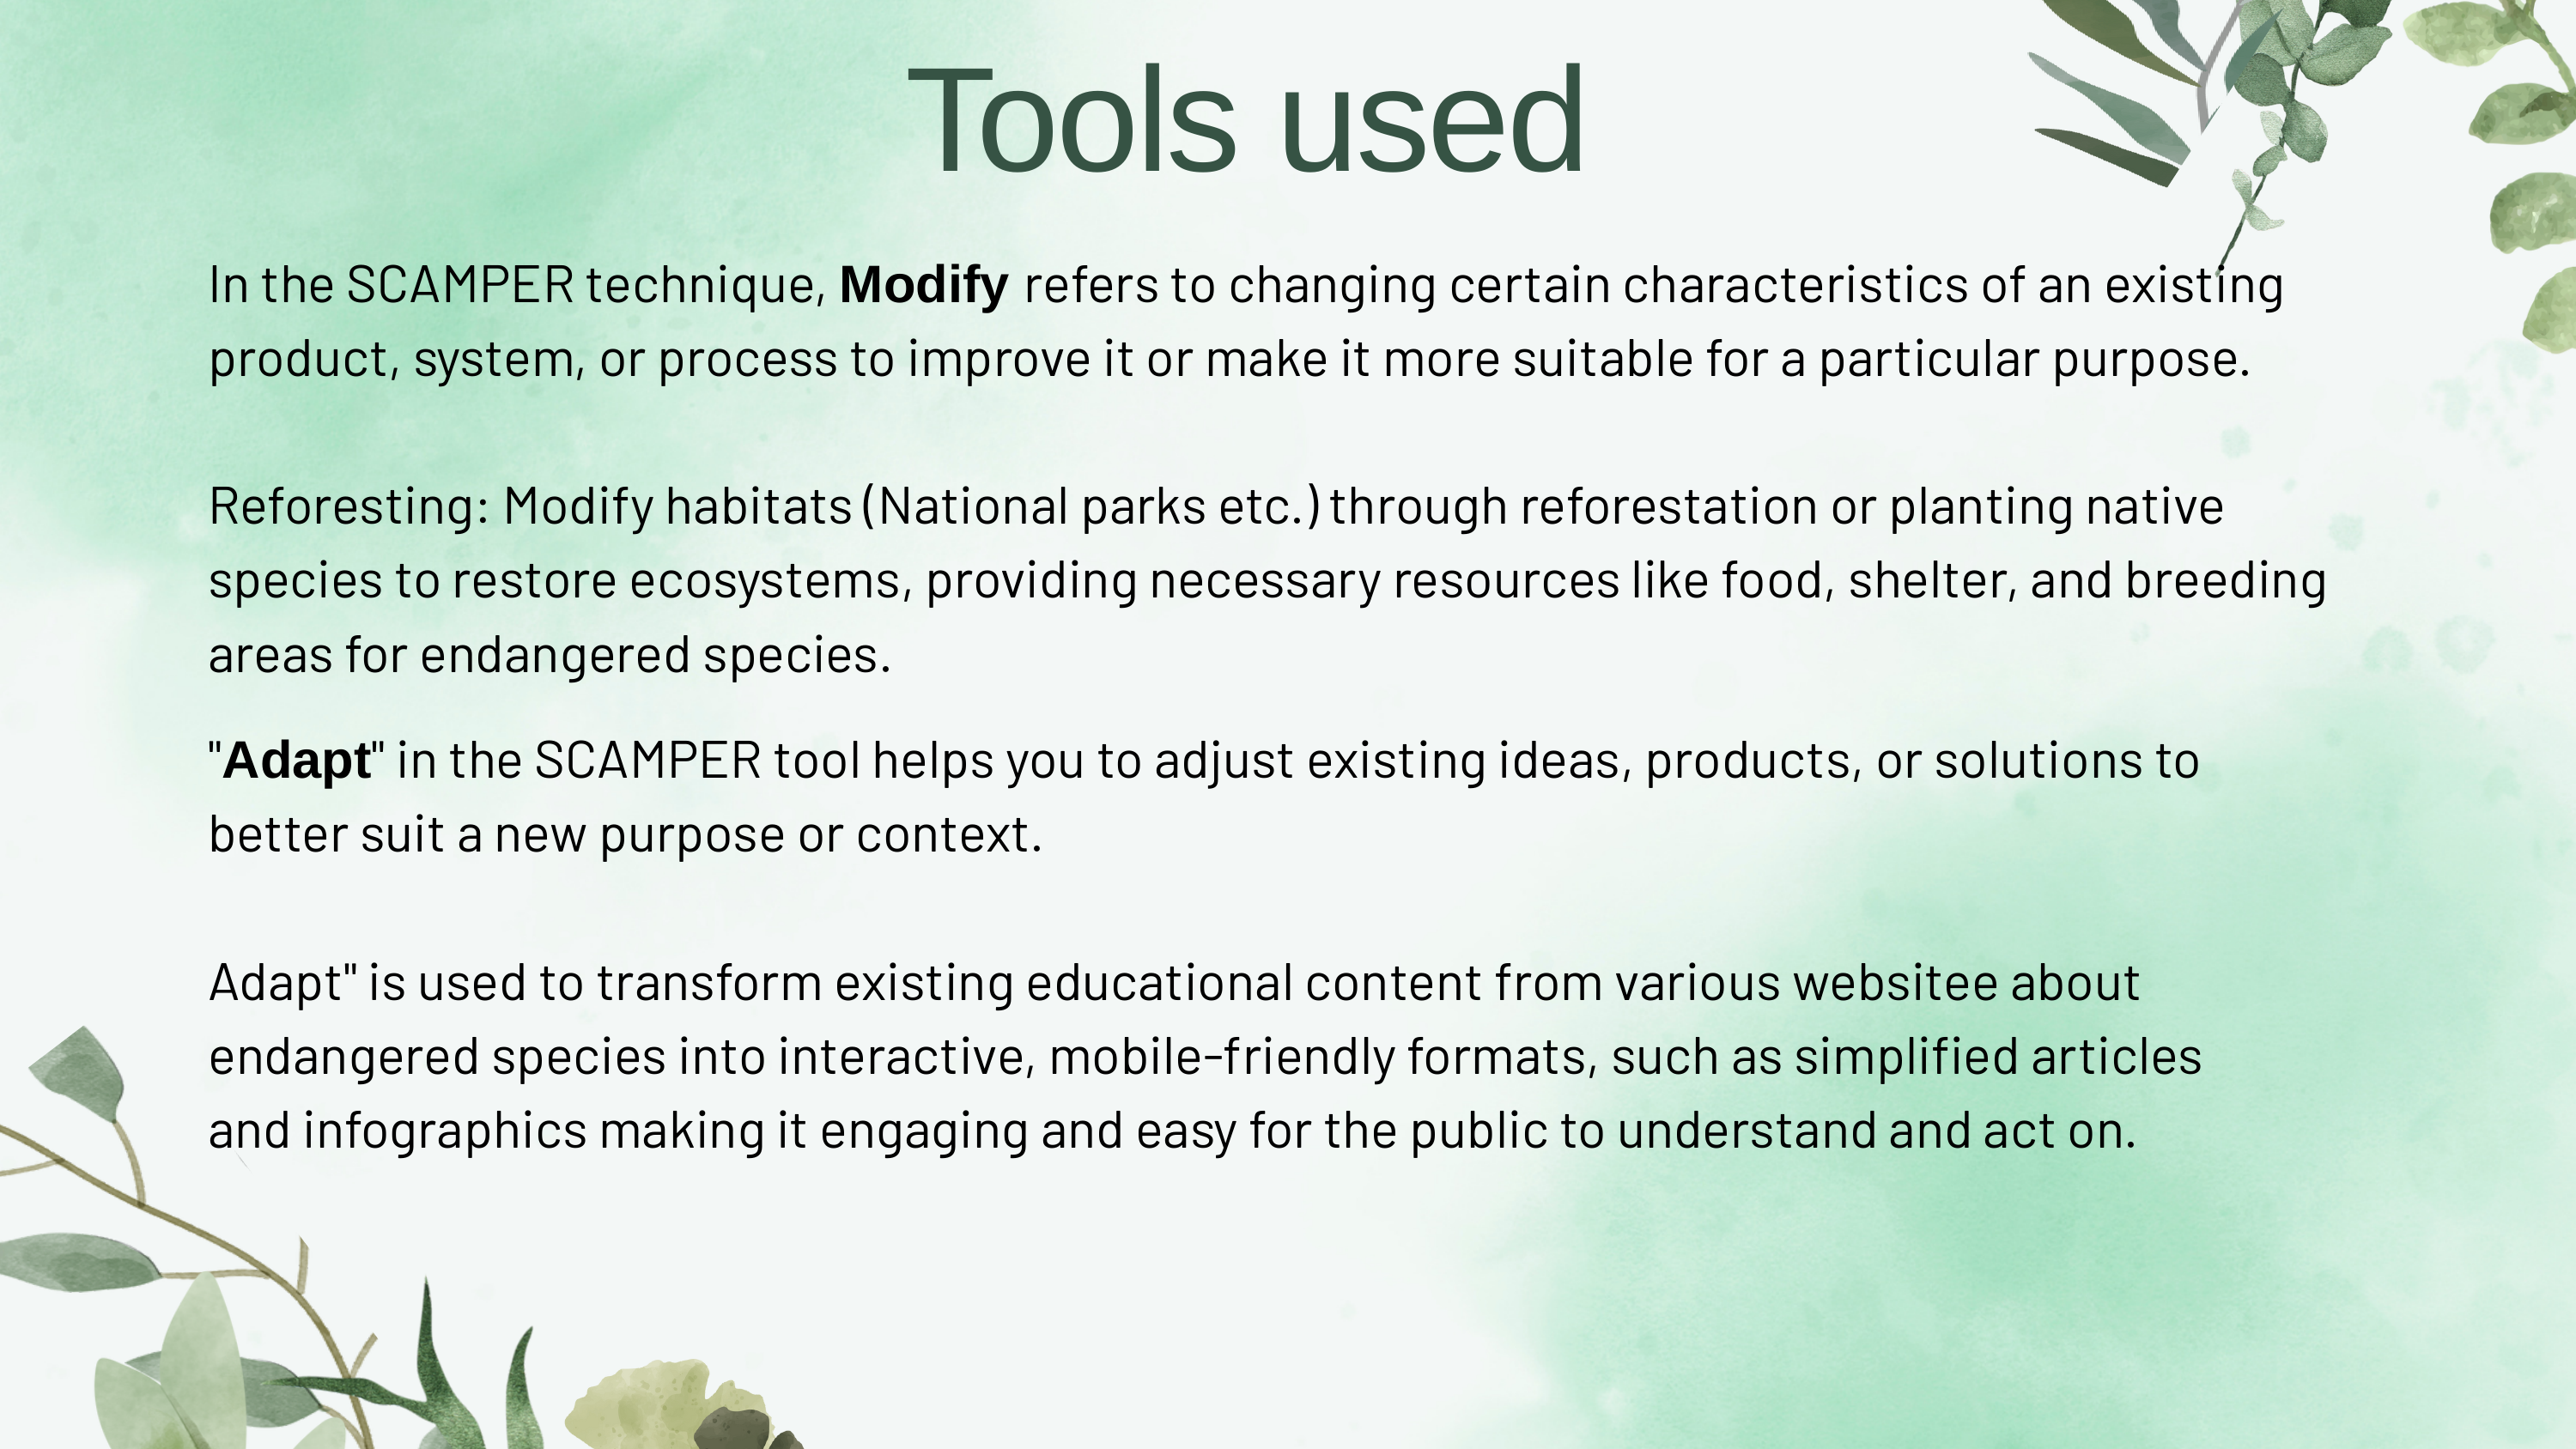

Tools used
In the SCAMPER technique, Modify refers to changing certain characteristics of an existing product, system, or process to improve it or make it more suitable for a particular purpose.

Reforesting: Modify habitats (National parks etc.) through reforestation or planting native species to restore ecosystems, providing necessary resources like food, shelter, and breeding areas for endangered species.
"Adapt" in the SCAMPER tool helps you to adjust existing ideas, products, or solutions to better suit a new purpose or context.

Adapt" is used to transform existing educational content from various websitee about endangered species into interactive, mobile-friendly formats, such as simplified articles and infographics making it engaging and easy for the public to understand and act on.